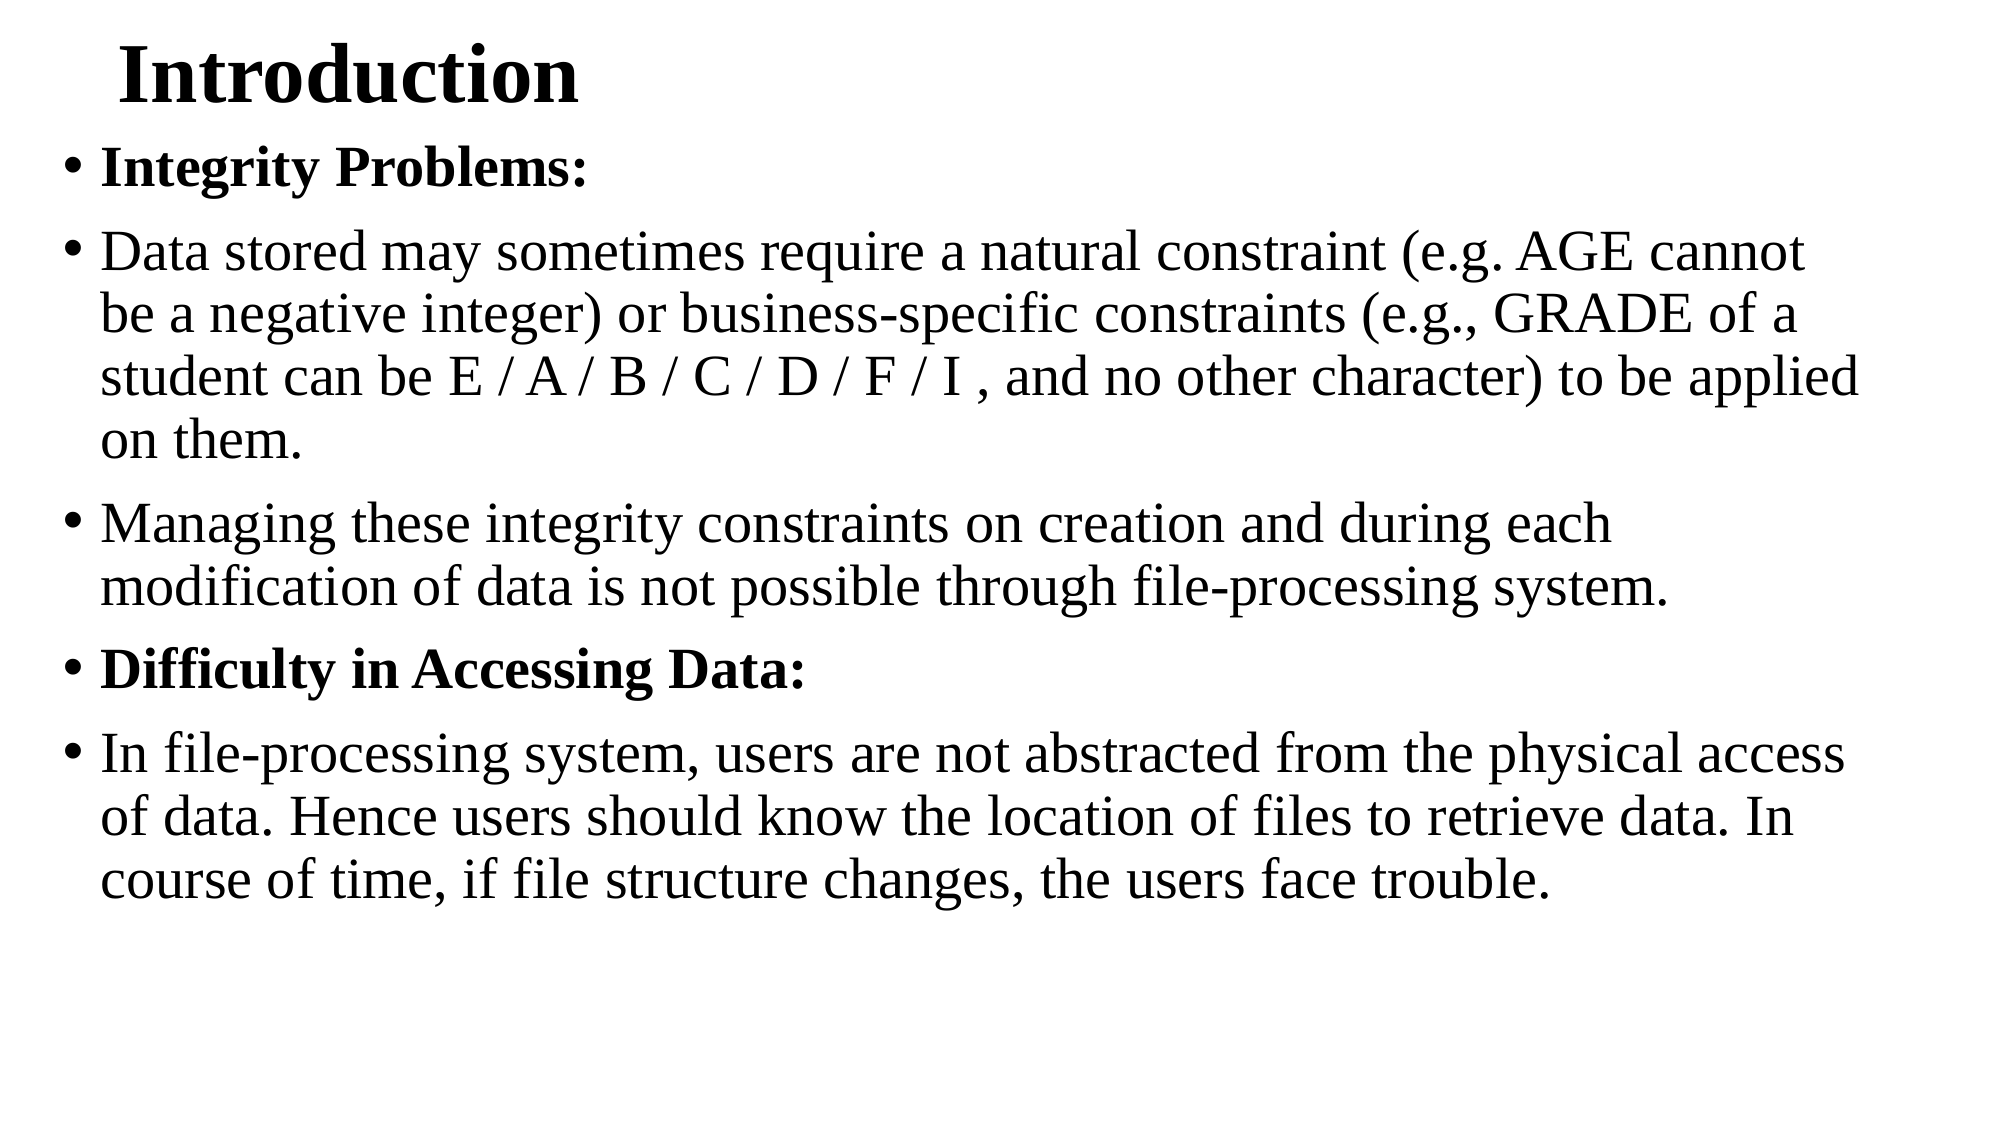

# Introduction
Integrity Problems:
Data stored may sometimes require a natural constraint (e.g. AGE cannot be a negative integer) or business-specific constraints (e.g., GRADE of a student can be E / A / B / C / D / F / I , and no other character) to be applied on them.
Managing these integrity constraints on creation and during each modification of data is not possible through file-processing system.
Difficulty in Accessing Data:
In file-processing system, users are not abstracted from the physical access of data. Hence users should know the location of files to retrieve data. In course of time, if file structure changes, the users face trouble.